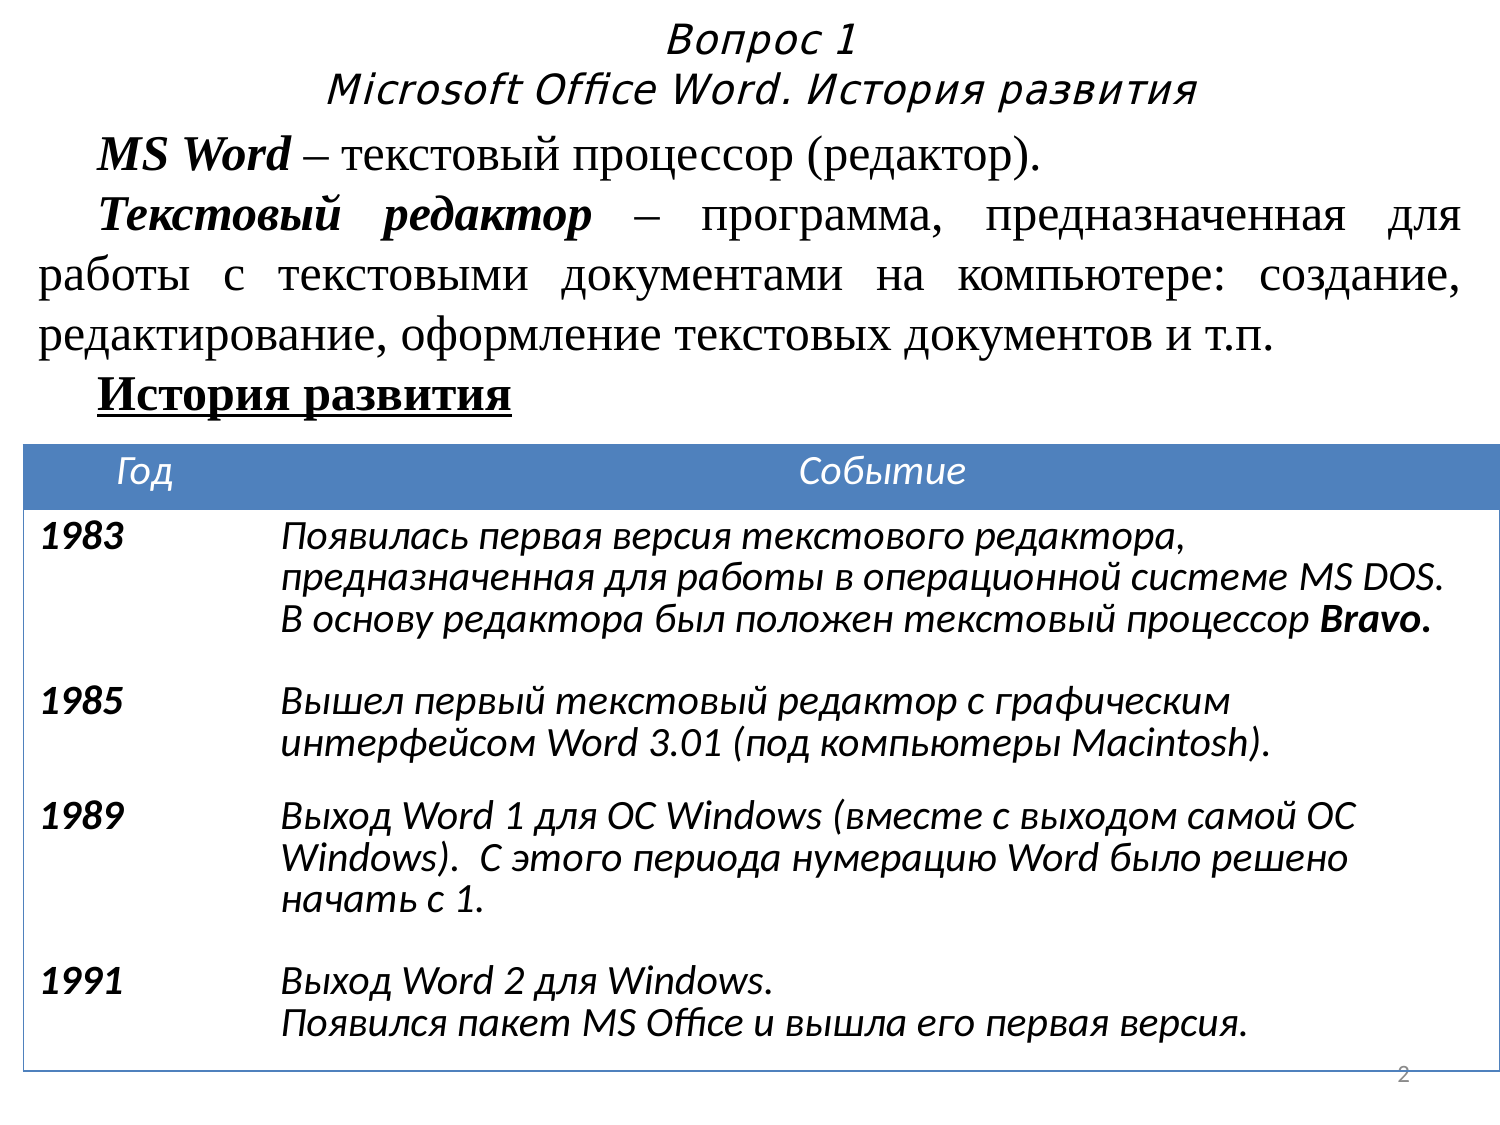

Вопрос 1
Microsoft Office Word. История развития
MS Word – текстовый процессор (редактор).
Текстовый редактор – программа, предназначенная для работы с текстовыми документами на компьютере: создание, редактирование, оформление текстовых документов и т.п.
История развития
| Год | Событие |
| --- | --- |
| 1983 | Появилась первая версия текстового редактора, предназначенная для работы в операционной системе MS DOS. В основу редактора был положен текстовый процессор Bravo. |
| 1985 | Вышел первый текстовый редактор с графическим интерфейсом Word 3.01 (под компьютеры Macintosh). |
| 1989 | Выход Word 1 для ОС Windows (вместе с выходом самой ОС Windows). С этого периода нумерацию Word было решено начать с 1. |
| 1991 | Выход Word 2 для Windows. Появился пакет MS Office и вышла его первая версия. |
2